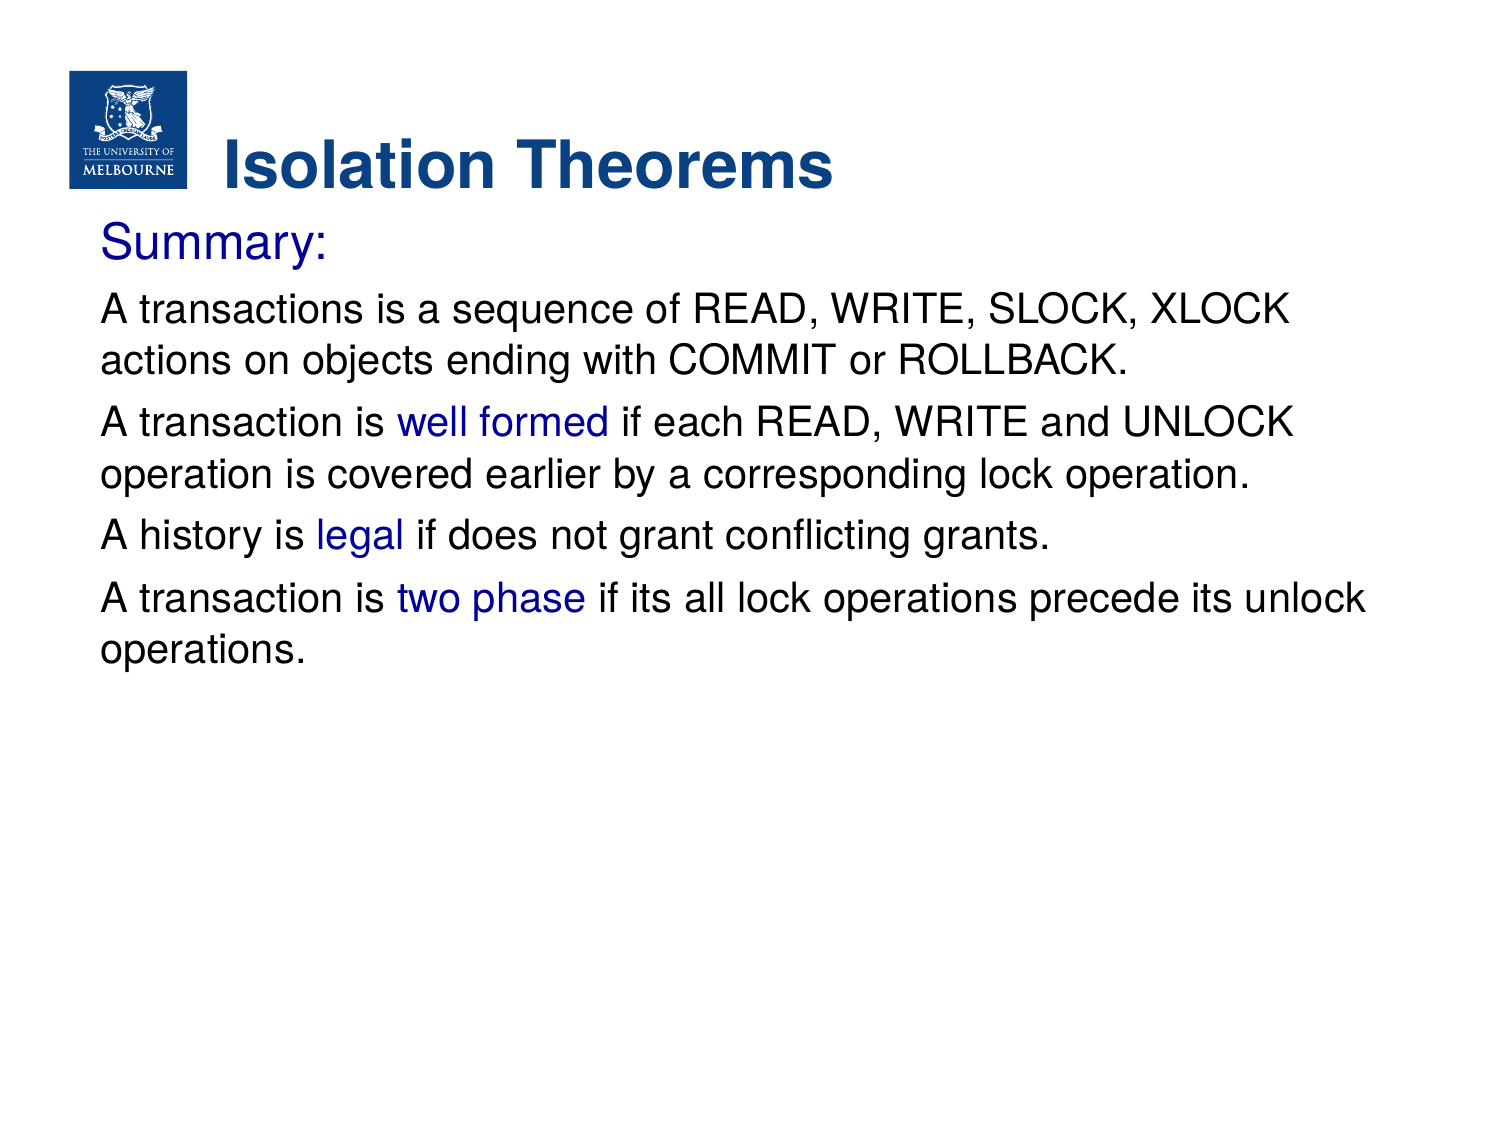

# Isolation Theorems
Summary:
A transactions is a sequence of READ, WRITE, SLOCK, XLOCK actions on objects ending with COMMIT or ROLLBACK.
A transaction is well formed if each READ, WRITE and UNLOCK operation is covered earlier by a corresponding lock operation.
A history is legal if does not grant conflicting grants.
A transaction is two phase if its all lock operations precede its unlock operations.